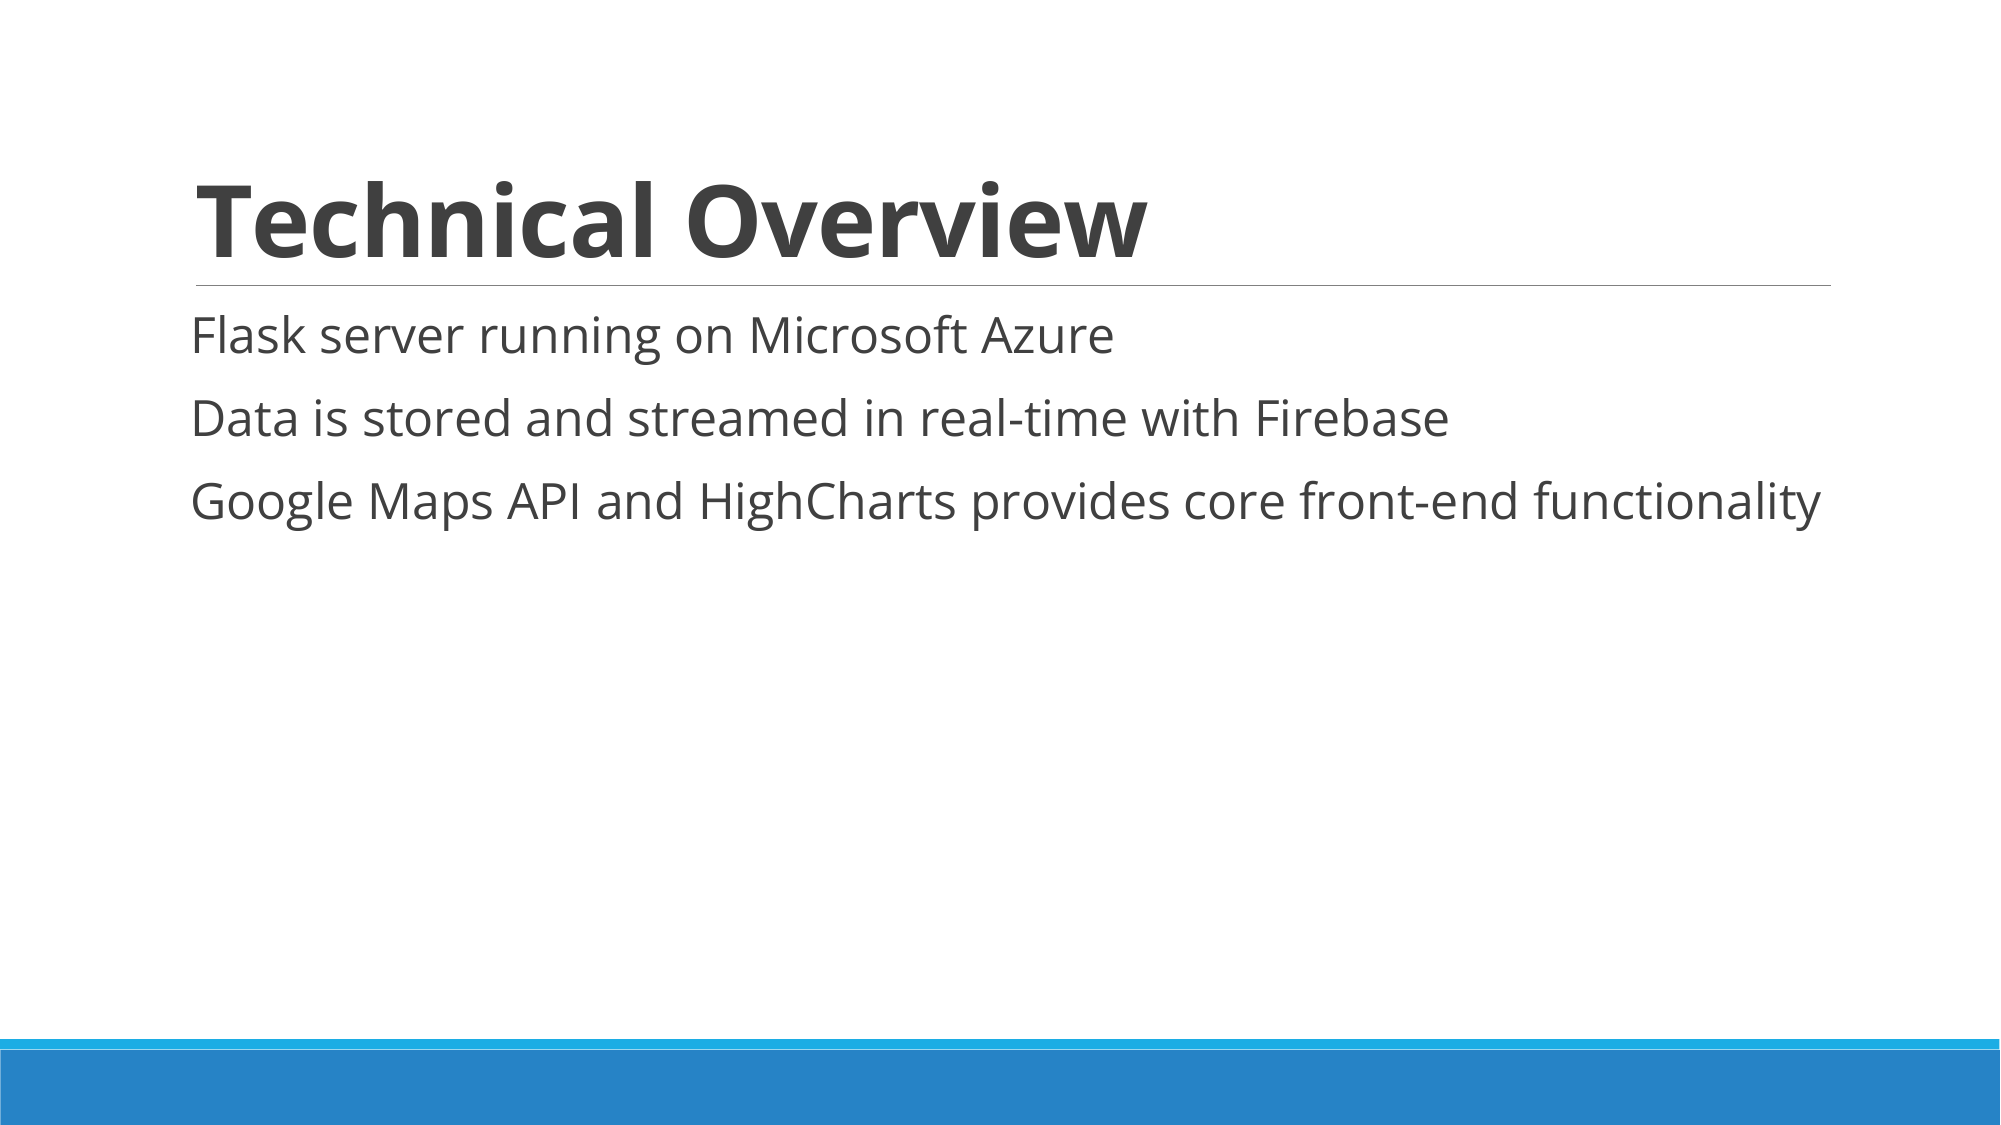

# Technical Overview
Flask server running on Microsoft Azure
Data is stored and streamed in real-time with Firebase
Google Maps API and HighCharts provides core front-end functionality